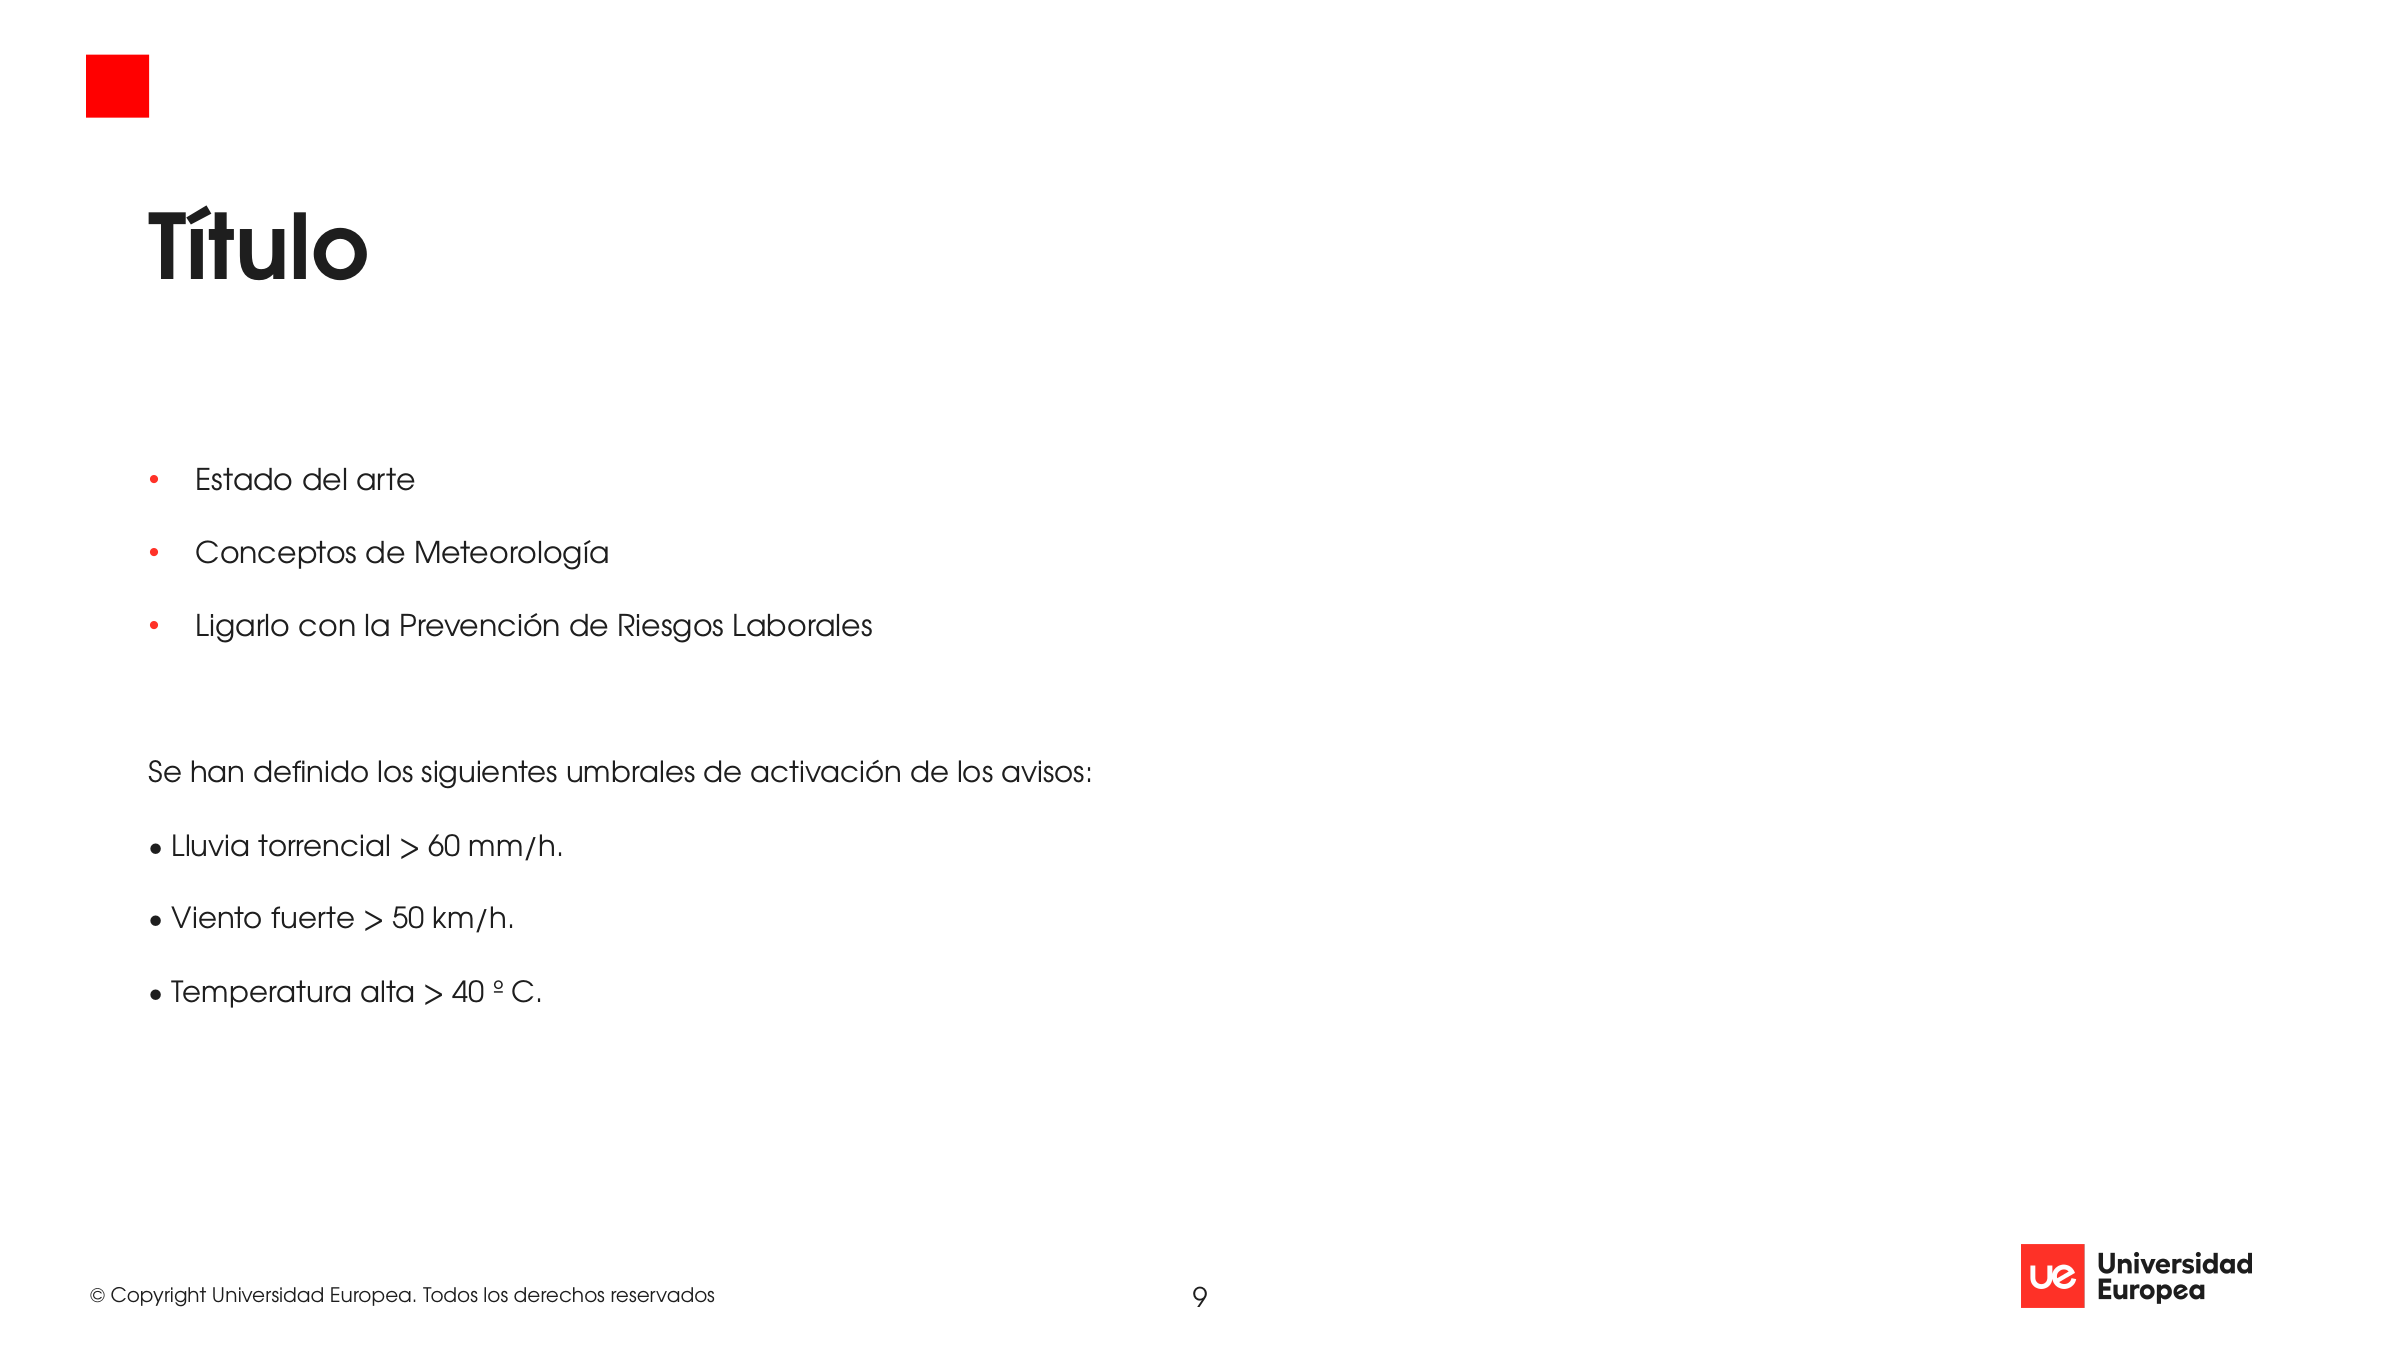

# Título

Estado del arte
Conceptos de Meteorología
Ligarlo con la Prevención de Riesgos Laborales

Se han definido los siguientes umbrales de activación de los avisos:
• Lluvia torrencial > 60 mm/h.
• Viento fuerte > 50 km/h.
• Temperatura alta > 40 º C.

9